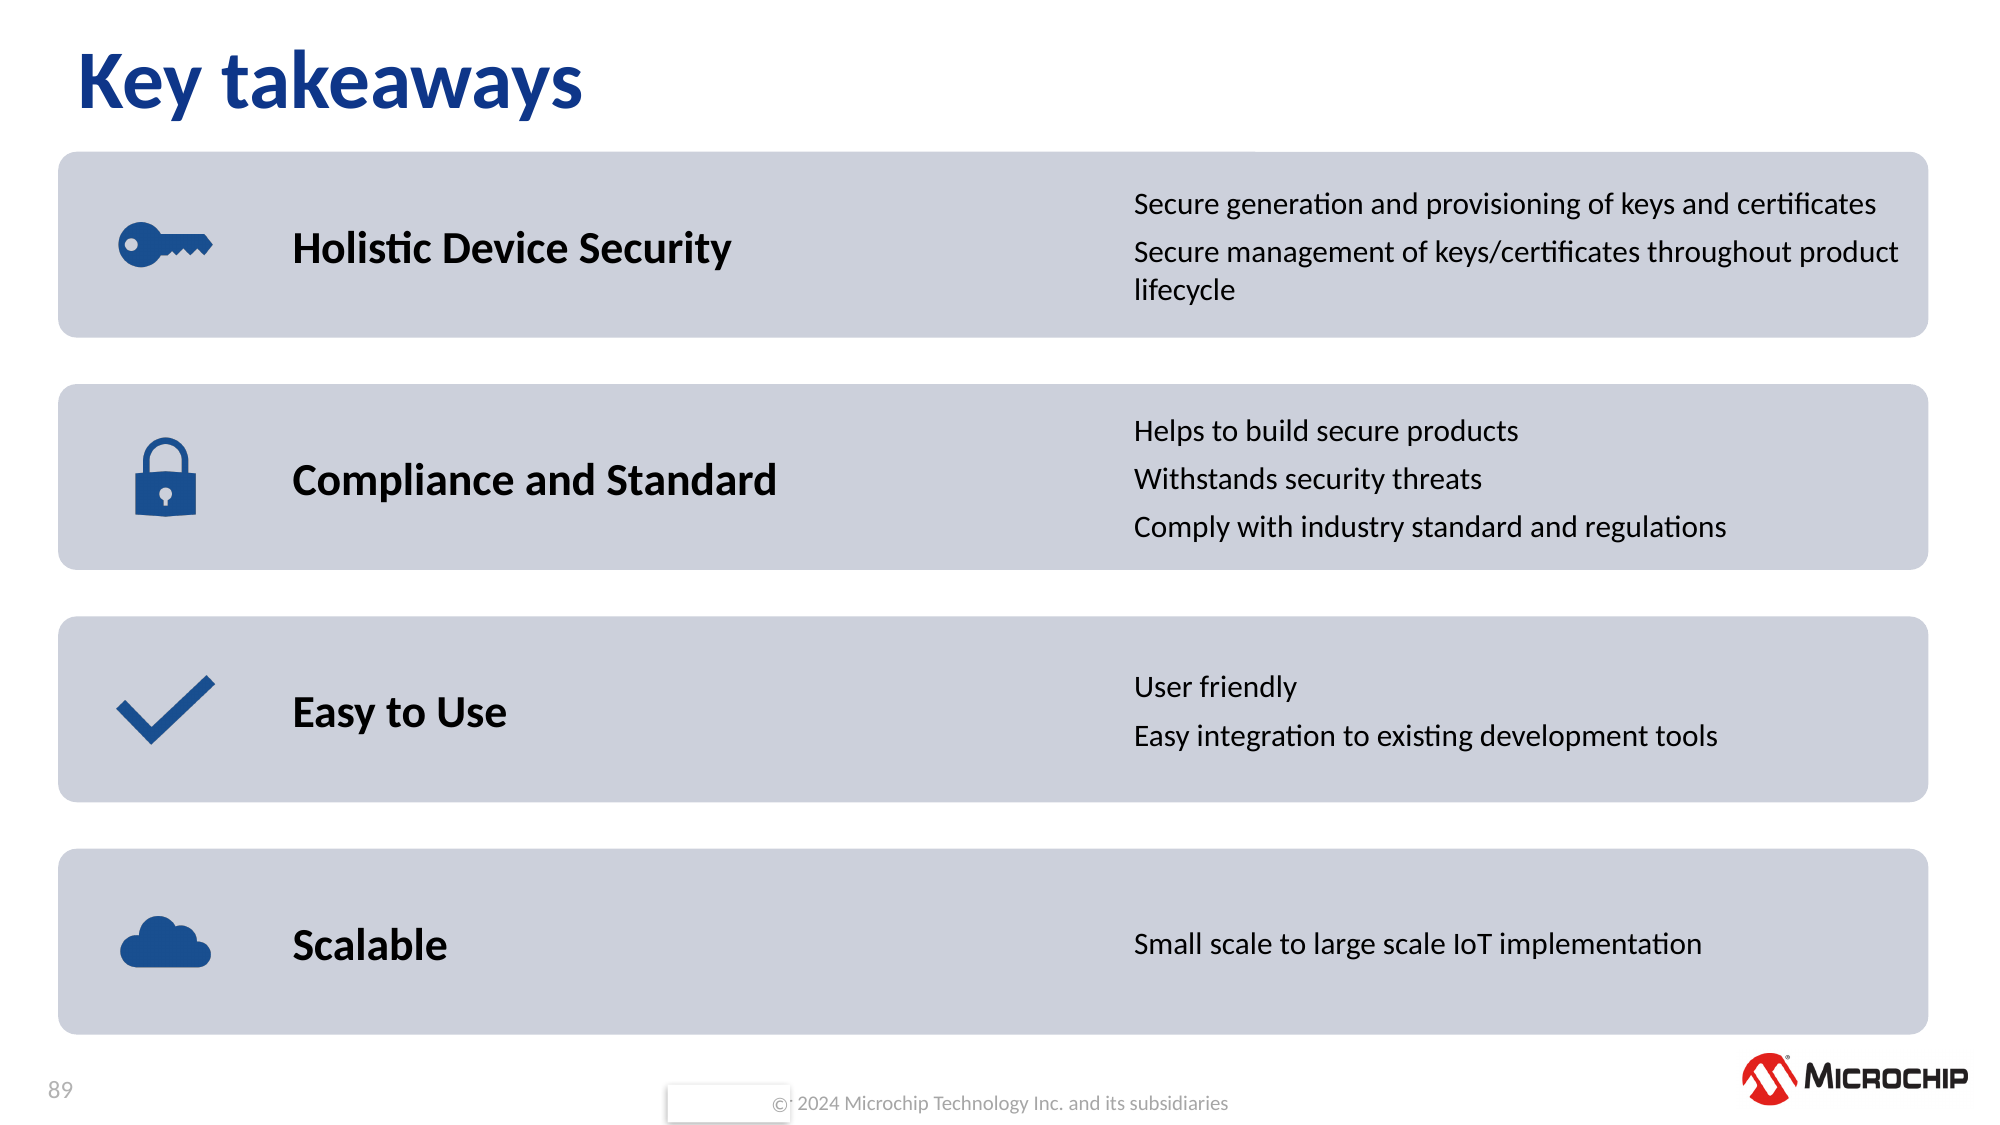

# Key takeaways
Holistic Device Security
Secure generation and provisioning of keys and certificates
Secure management of keys/certificates throughout product lifecycle
Compliance and Standard
Helps to build secure products
Withstands security threats
Comply with industry standard and regulations
Easy to Use
User friendly
Easy integration to existing development tools
Scalable
Small scale to large scale IoT implementation
89